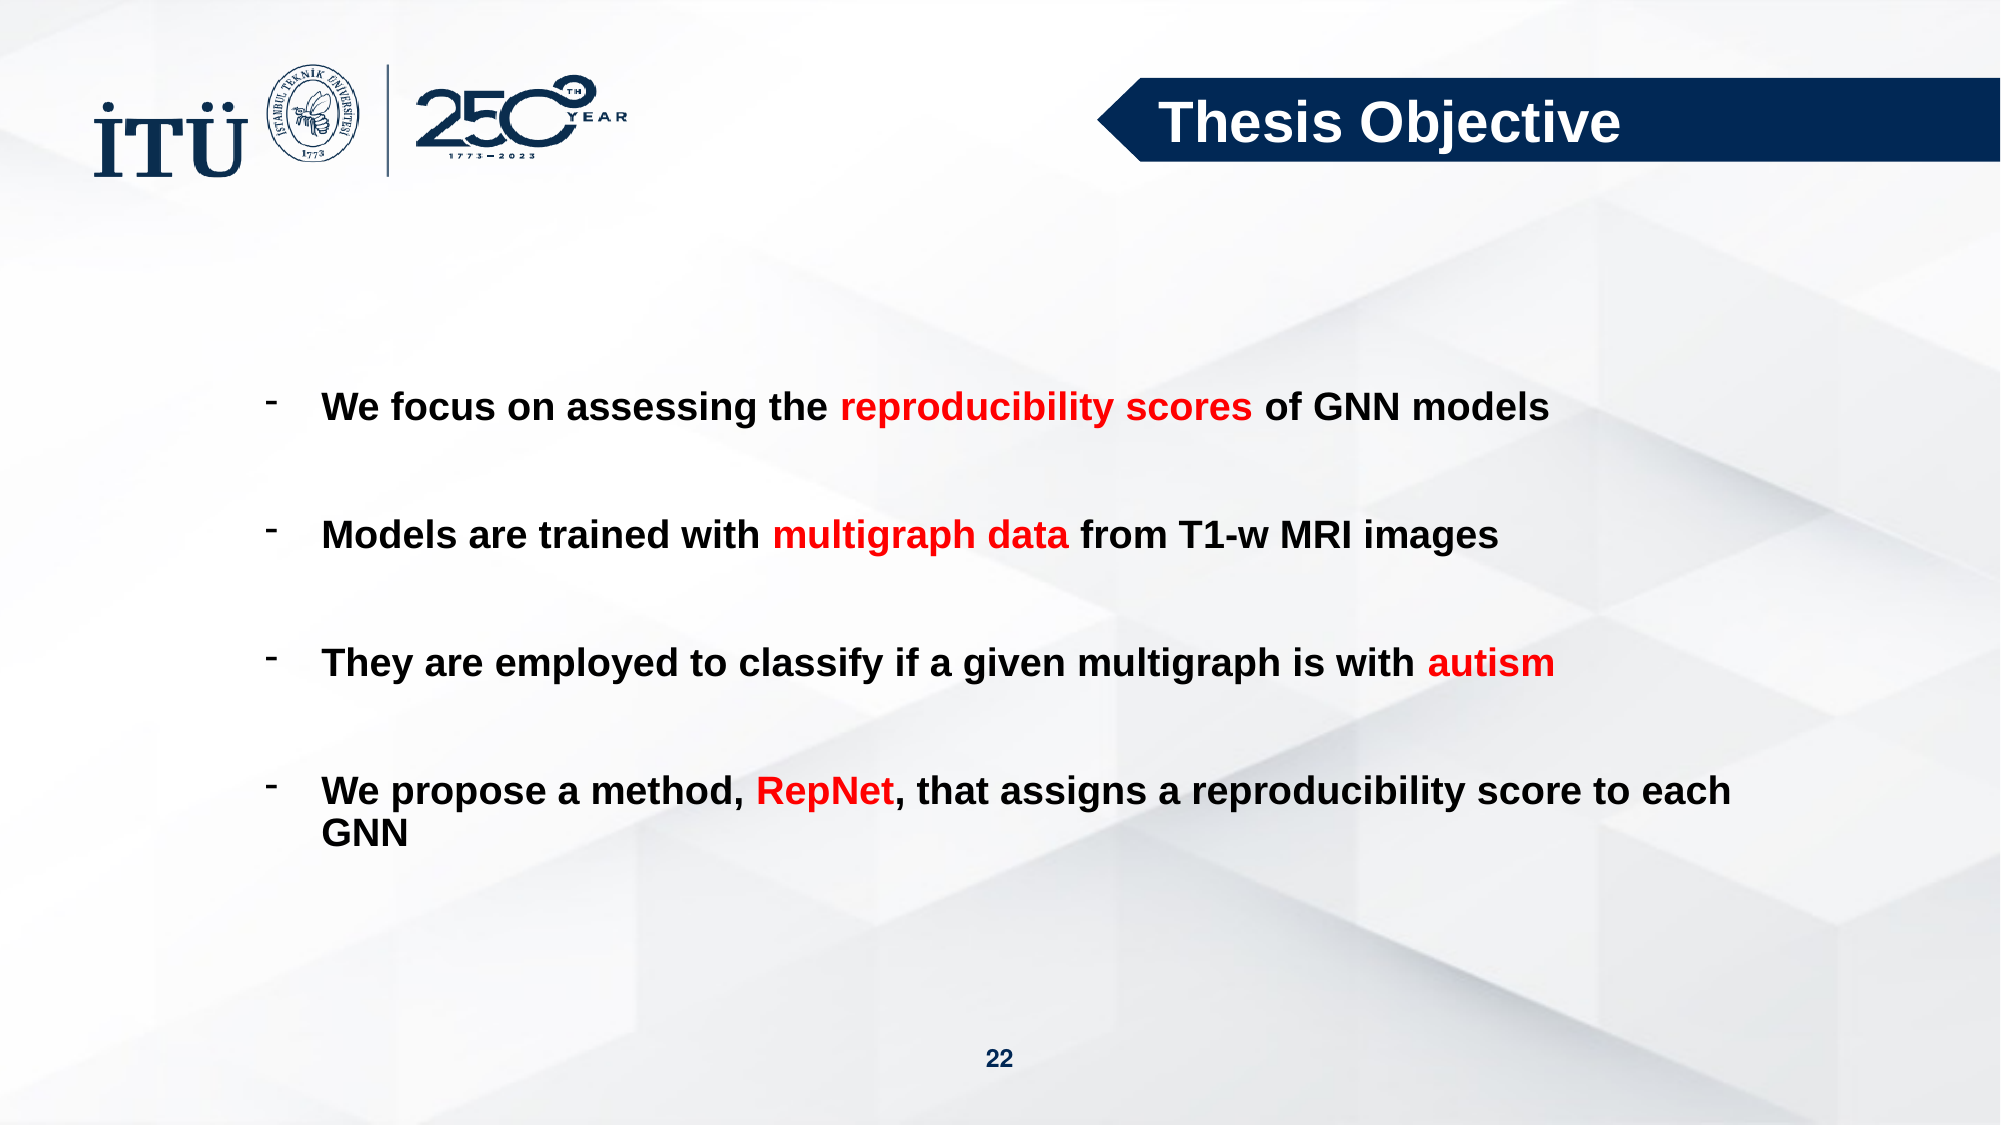

Thesis Objective

We focus on assessing the reproducibility scores of GNN models

Models are trained with multigraph data from T1-w MRI images

They are employed to classify if a given multigraph is with autism

We propose a method, RepNet, that assigns a reproducibility score to each GNN

22